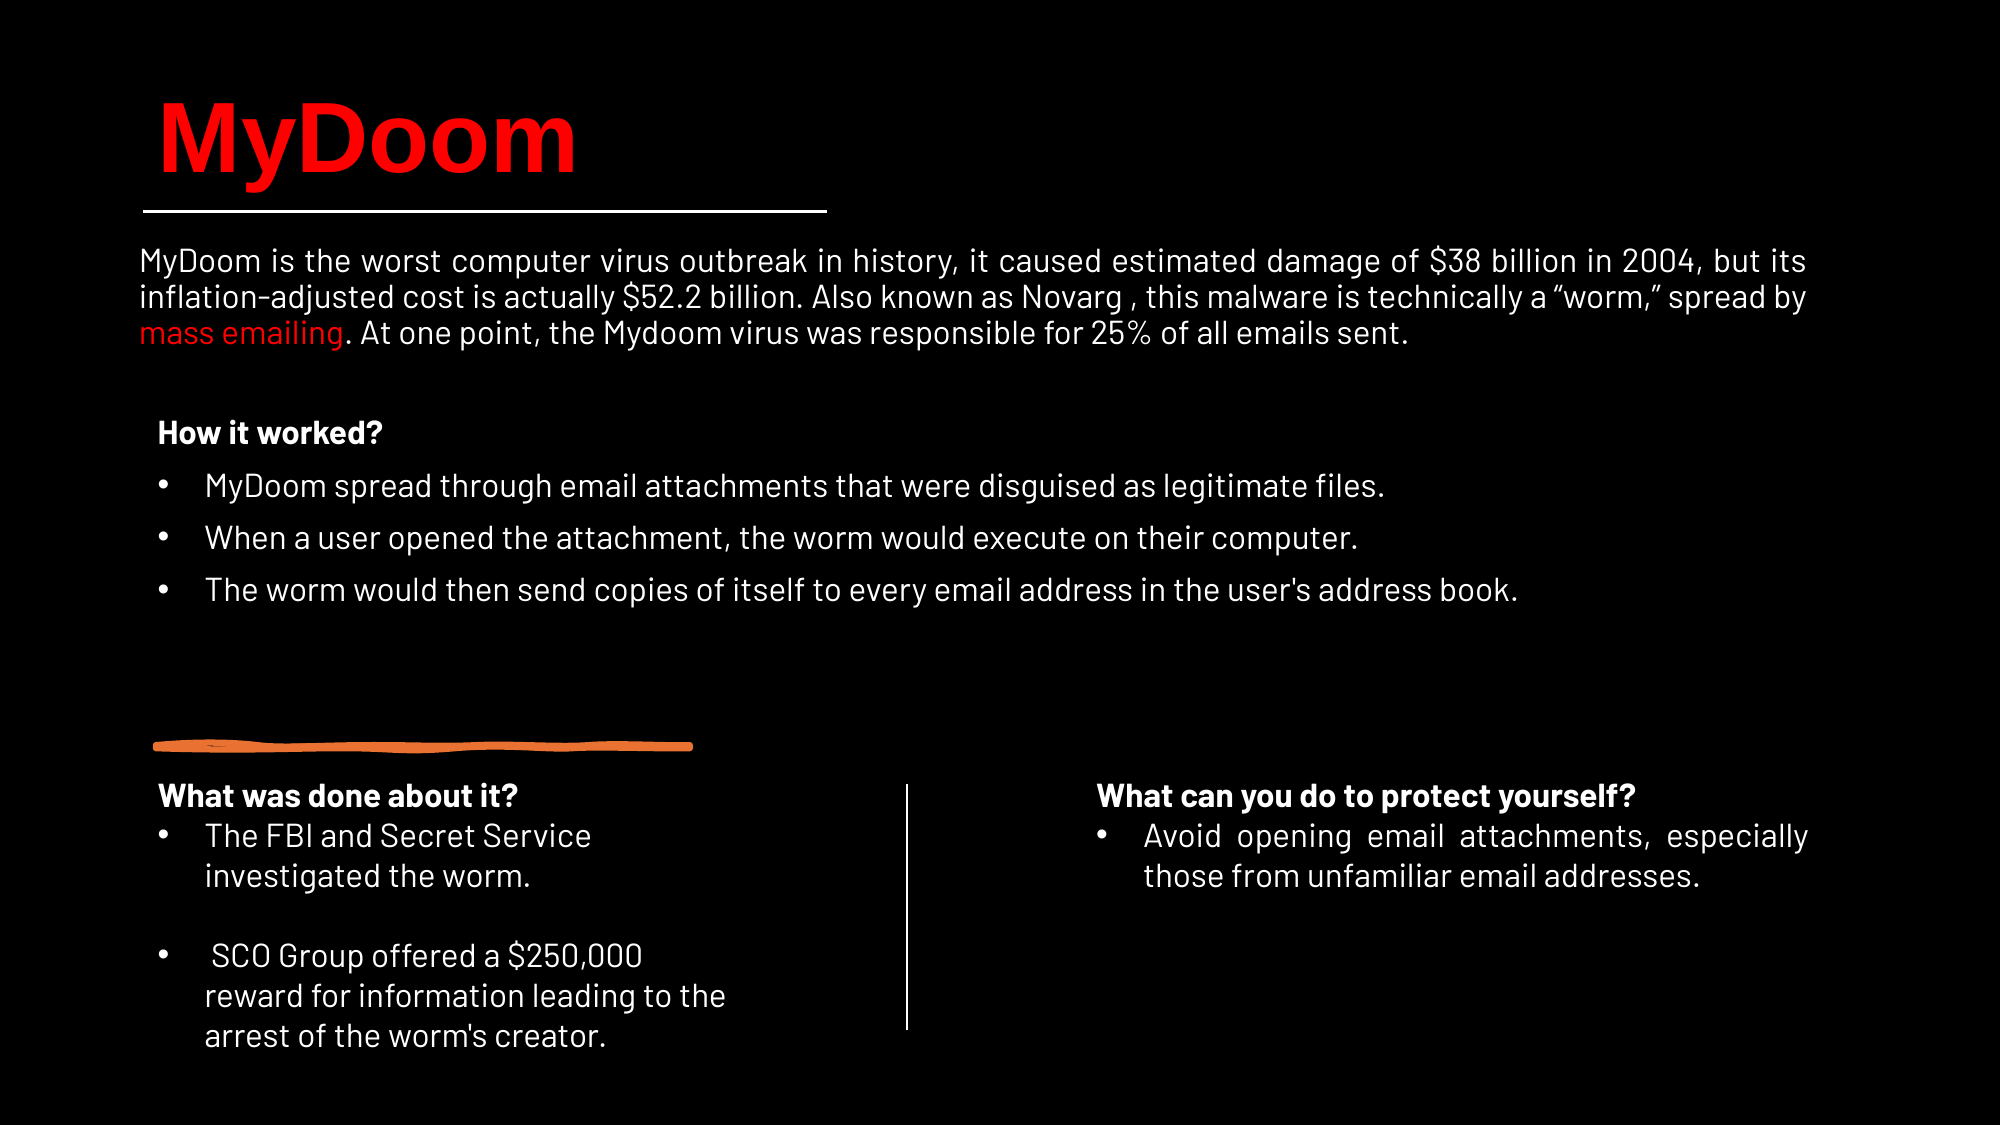

MyDoom
MyDoom is the worst computer virus outbreak in history, it caused estimated damage of $38 billion in 2004, but its inflation-adjusted cost is actually $52.2 billion. Also known as Novarg , this malware is technically a “worm,” spread by mass emailing. At one point, the Mydoom virus was responsible for 25% of all emails sent.

How it worked?
MyDoom spread through email attachments that were disguised as legitimate files.
When a user opened the attachment, the worm would execute on their computer.
The worm would then send copies of itself to every email address in the user's address book.

What was done about it?
The FBI and Secret Service investigated the worm.

 SCO Group offered a $250,000 reward for information leading to the arrest of the worm's creator.
What can you do to protect yourself?
Avoid opening email attachments, especially those from unfamiliar email addresses.